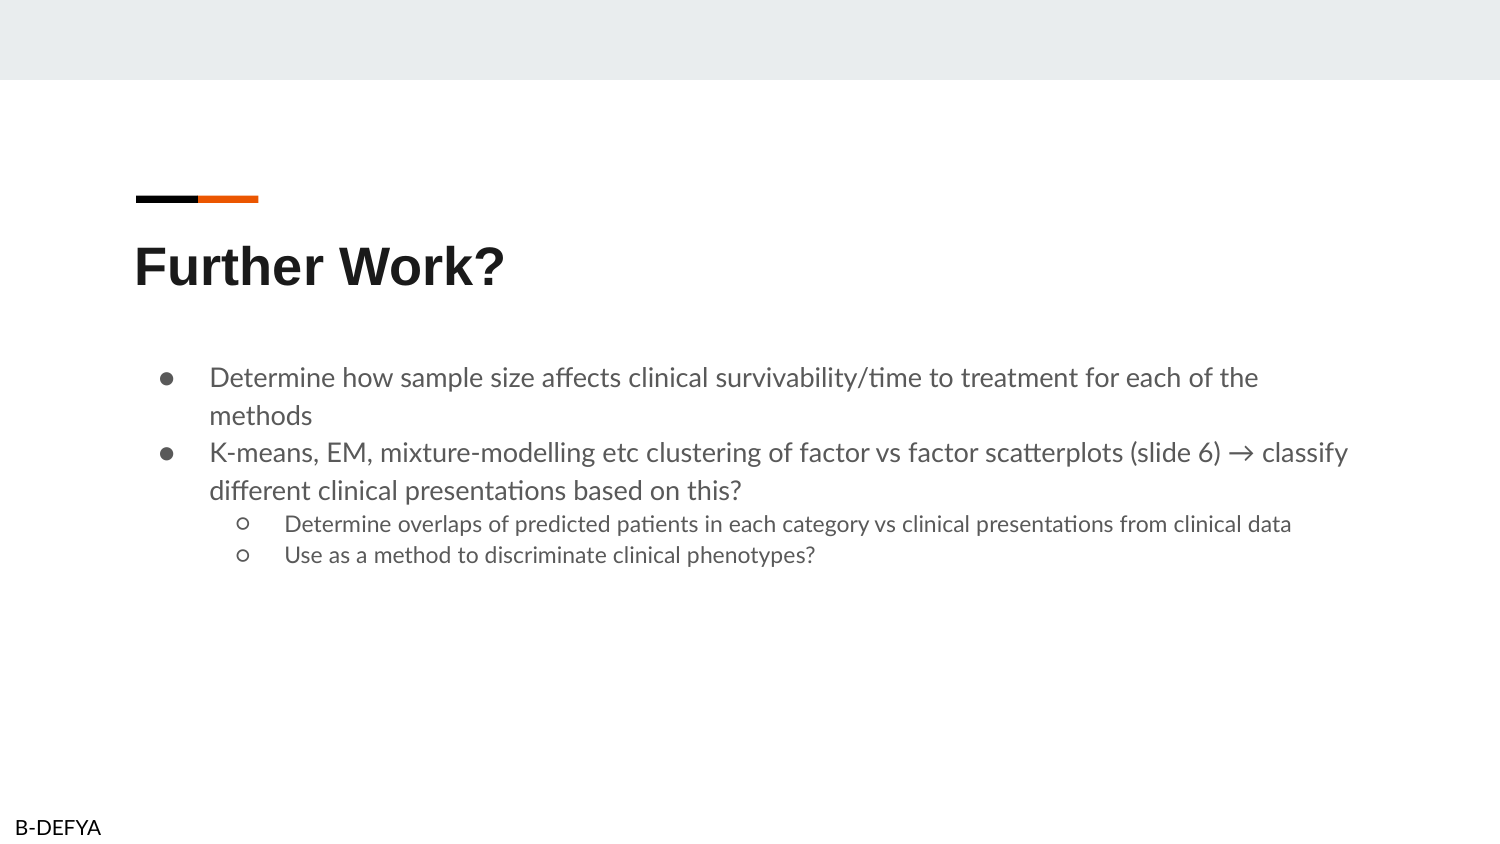

Further Work?
Determine how sample size affects clinical survivability/time to treatment for each of the methods
K-means, EM, mixture-modelling etc clustering of factor vs factor scatterplots (slide 6) → classify different clinical presentations based on this?
Determine overlaps of predicted patients in each category vs clinical presentations from clinical data
Use as a method to discriminate clinical phenotypes?